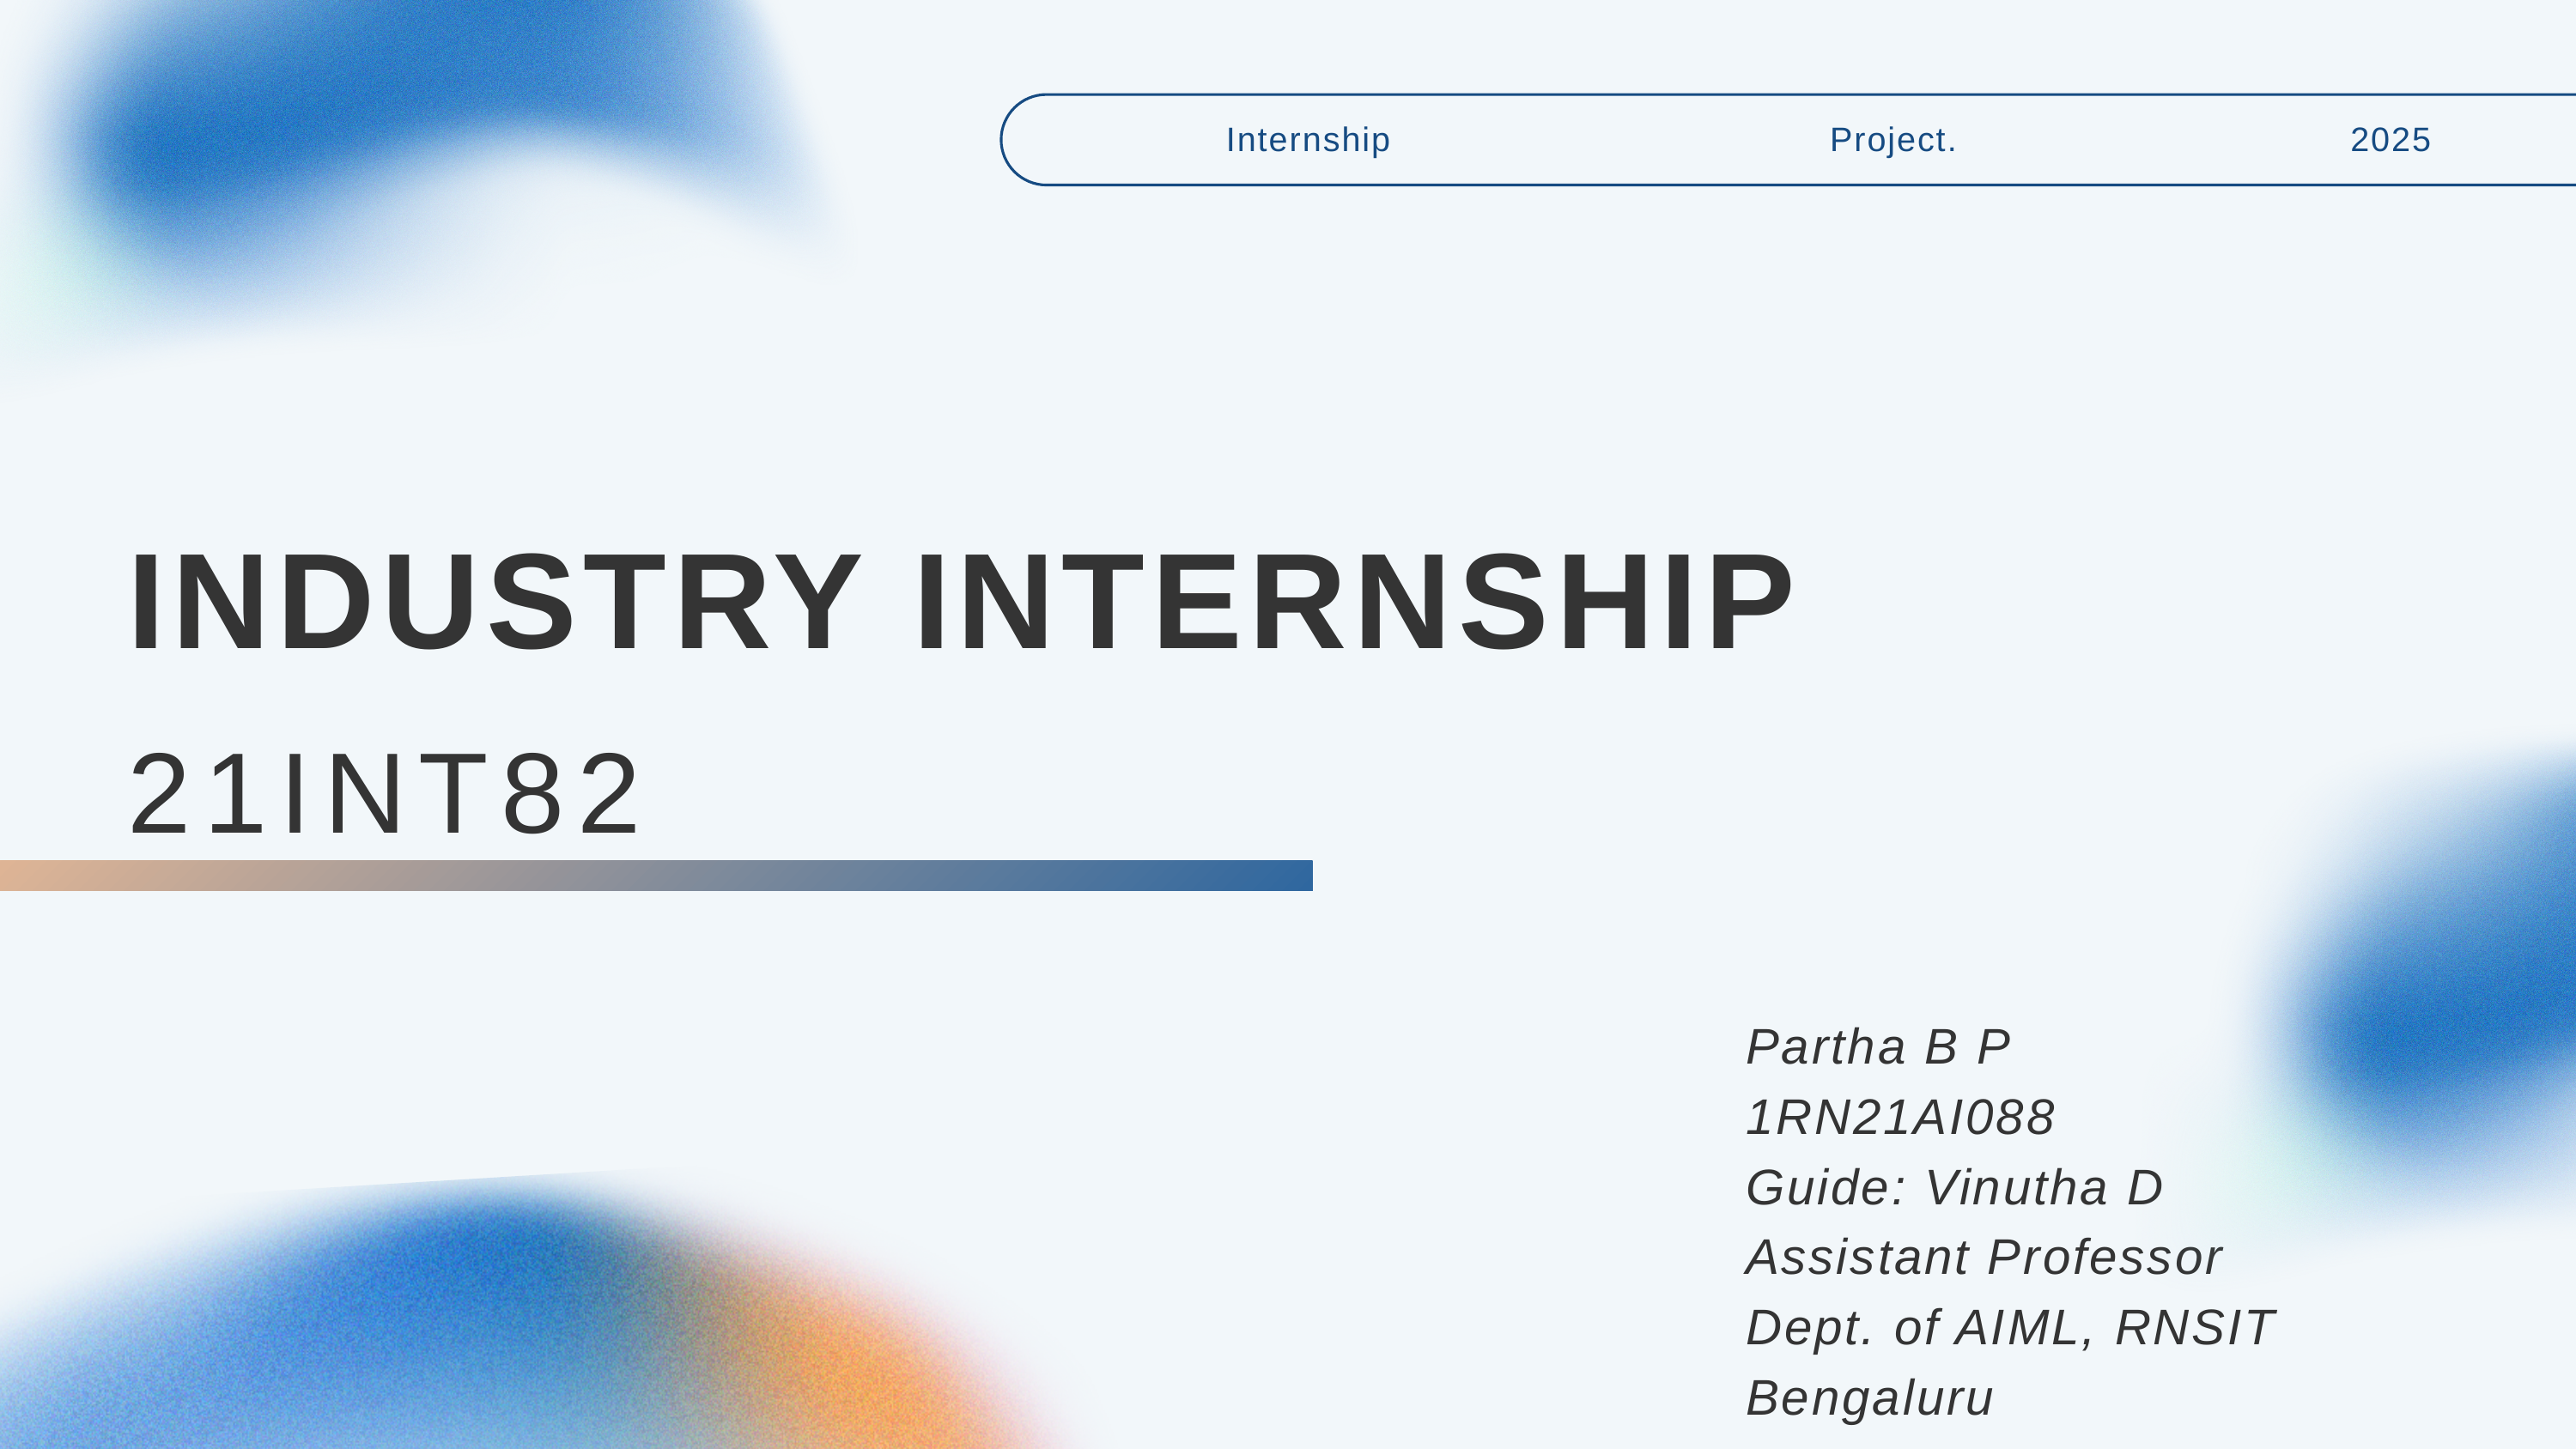

Internship
Project.
2025
INDUSTRY INTERNSHIP
21INT82

Partha B P
1RN21AI088
Guide: Vinutha D
Assistant Professor
Dept. of AIML, RNSIT
Bengaluru